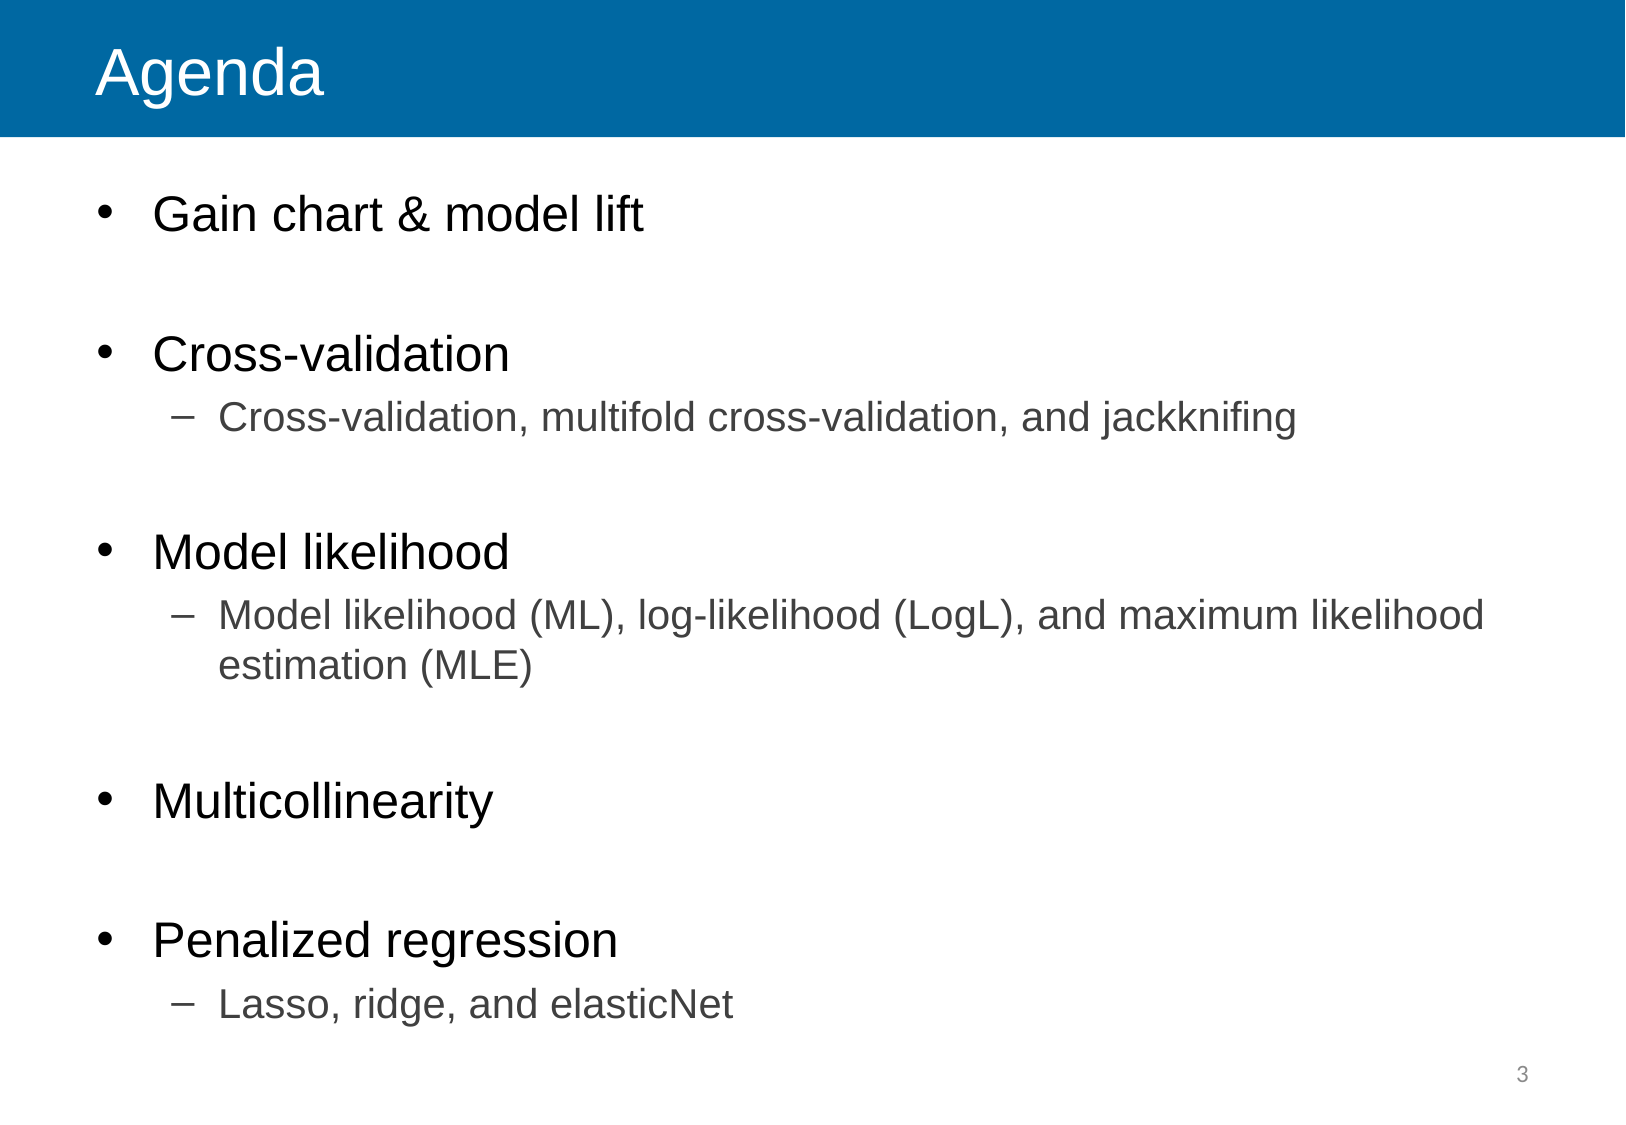

# Agenda
Gain chart & model lift

Cross-validation
Cross-validation, multifold cross-validation, and jackknifing

Model likelihood
Model likelihood (ML), log-likelihood (LogL), and maximum likelihood estimation (MLE)

Multicollinearity

Penalized regression
Lasso, ridge, and elasticNet
3